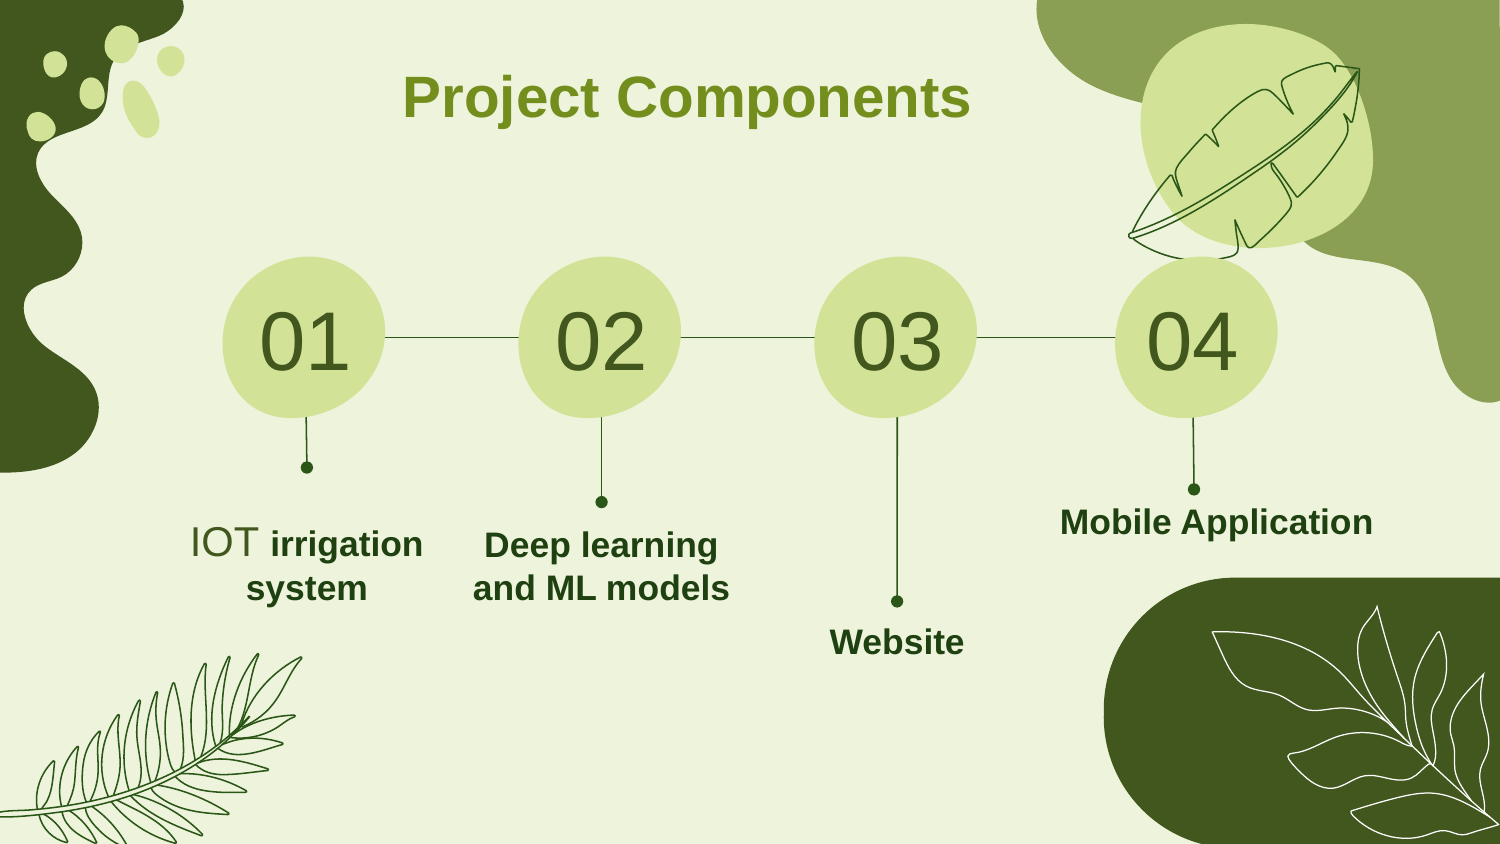

Project Components

01
02
03
04
IOT irrigation system
Mobile Application
Deep learning and ML models
Website